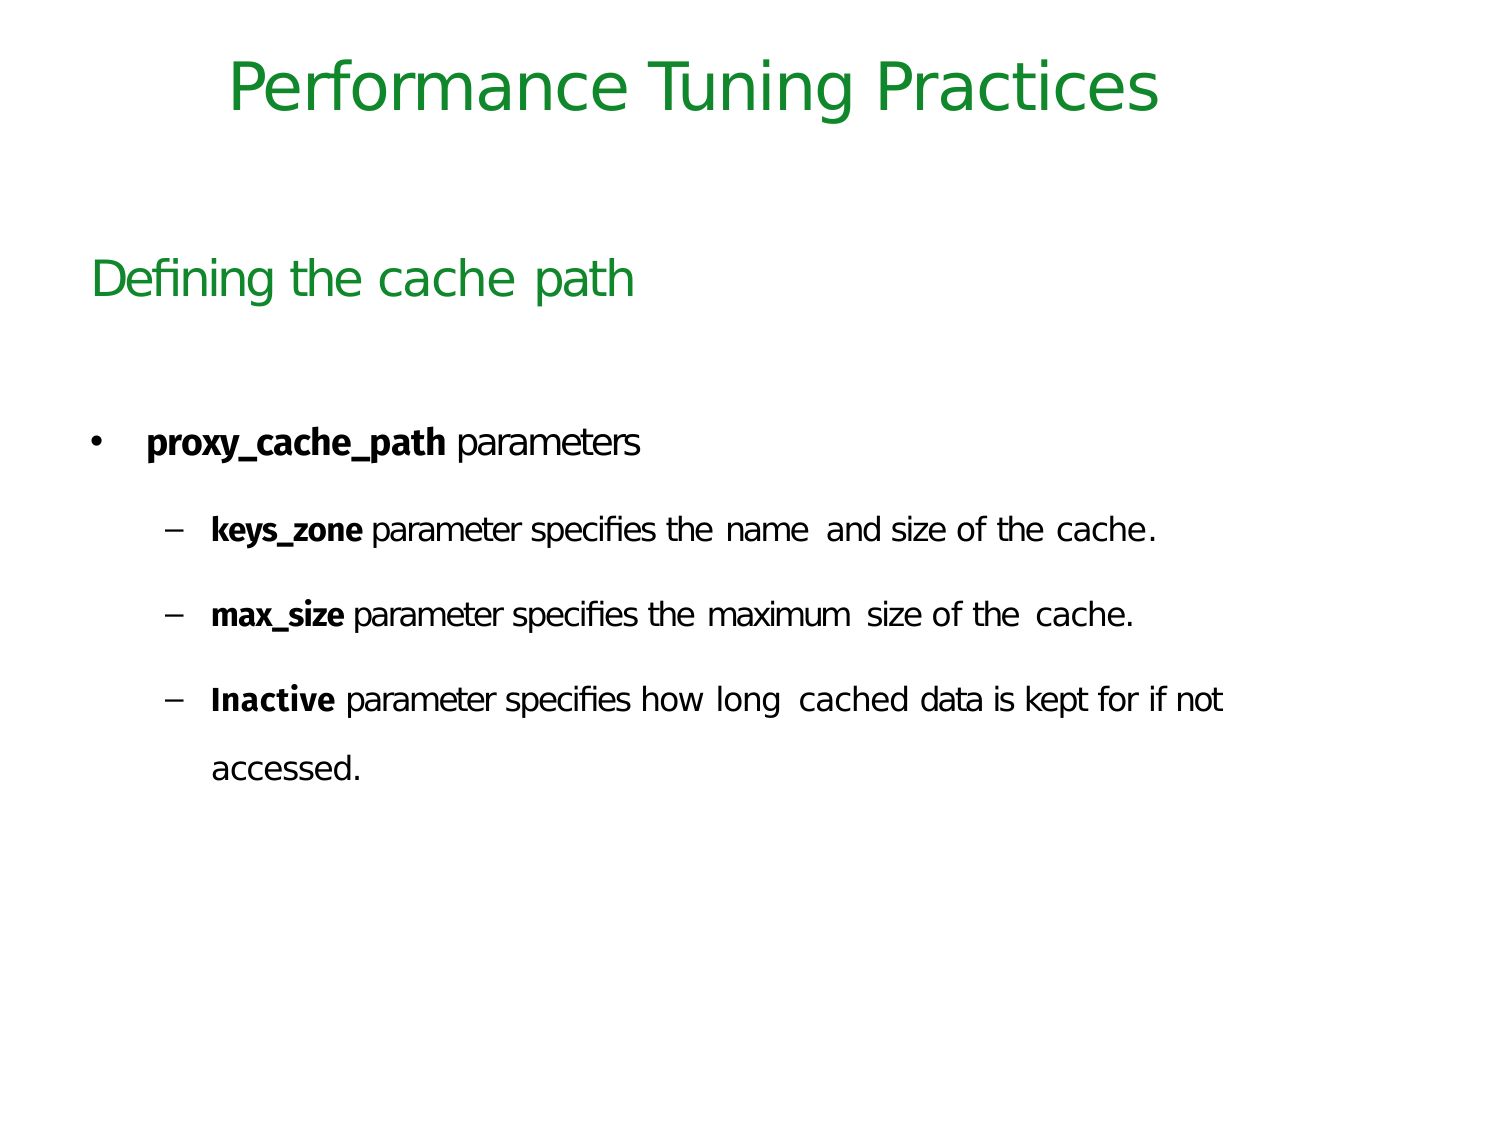

Performance Tuning Practices
# Deﬁning the cache path
proxy_cache_path parameters
keys_zone parameter speciﬁes the name  and size of the cache.
max_size parameter speciﬁes the maximum  size of the   cache.
Inactive parameter speciﬁes how long  cached data is kept for if not                      accessed.